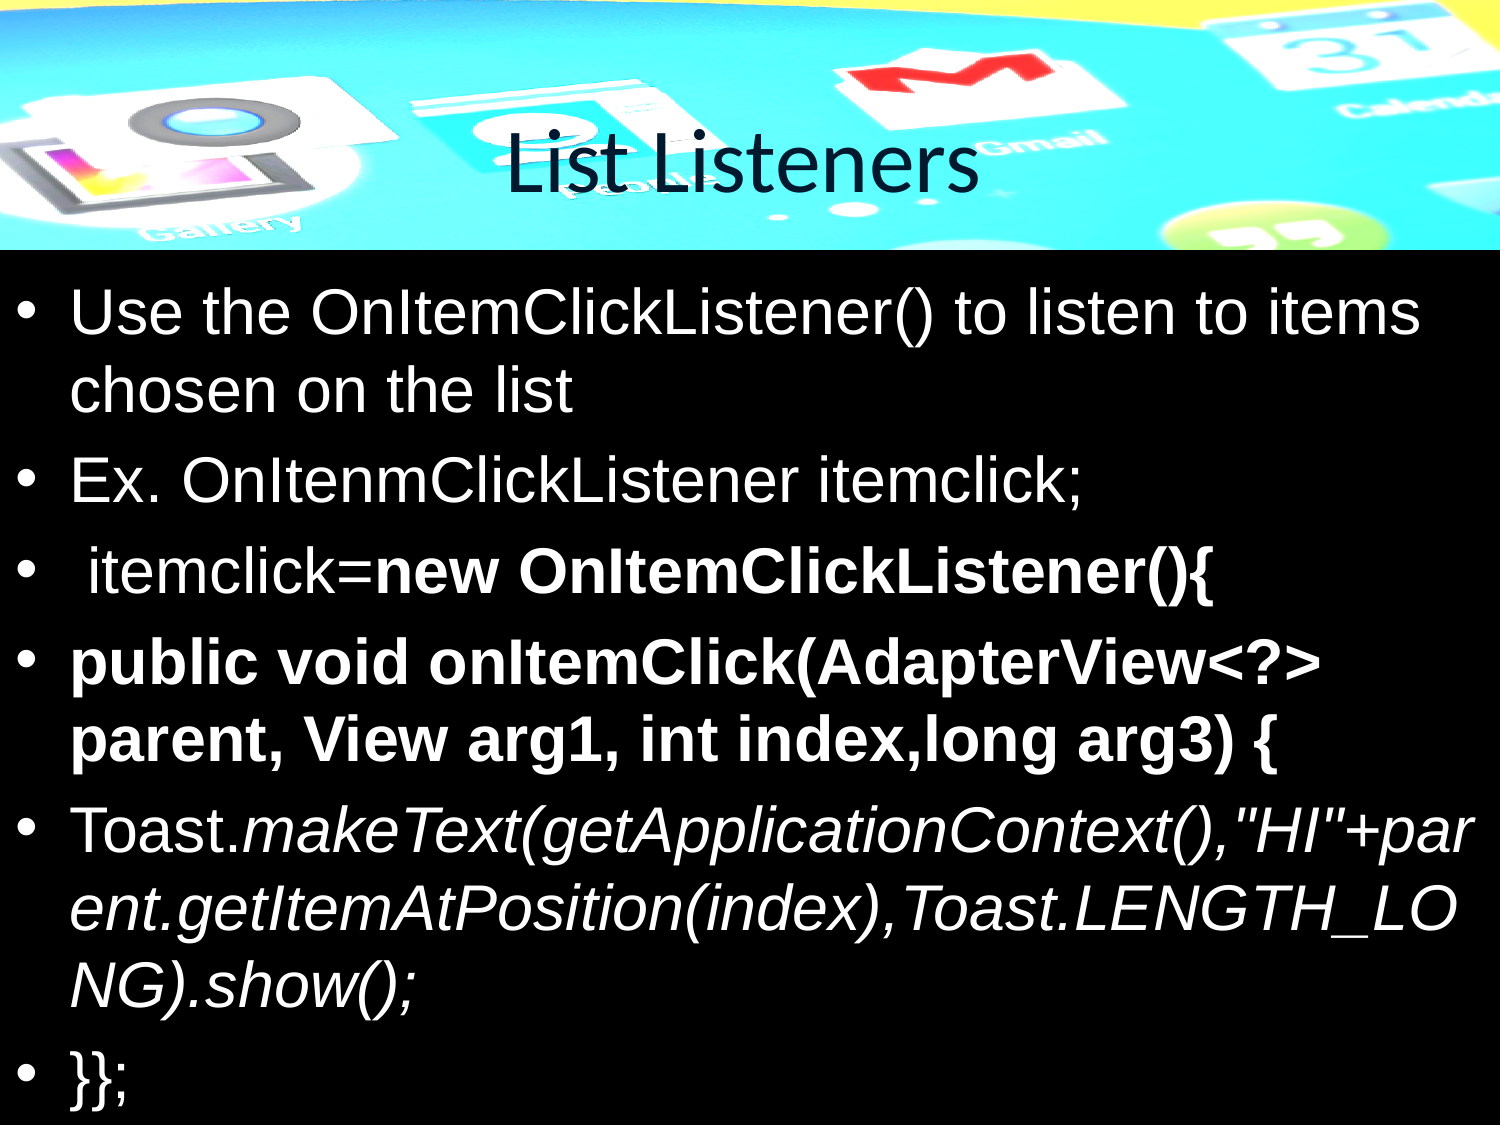

# List Listeners
Use the OnItemClickListener() to listen to items chosen on the list
Ex. OnItenmClickListener itemclick;
 itemclick=new OnItemClickListener(){
public void onItemClick(AdapterView<?> parent, View arg1, int index,long arg3) {
Toast.makeText(getApplicationContext(),"HI"+parent.getItemAtPosition(index),Toast.LENGTH_LONG).show();
}};